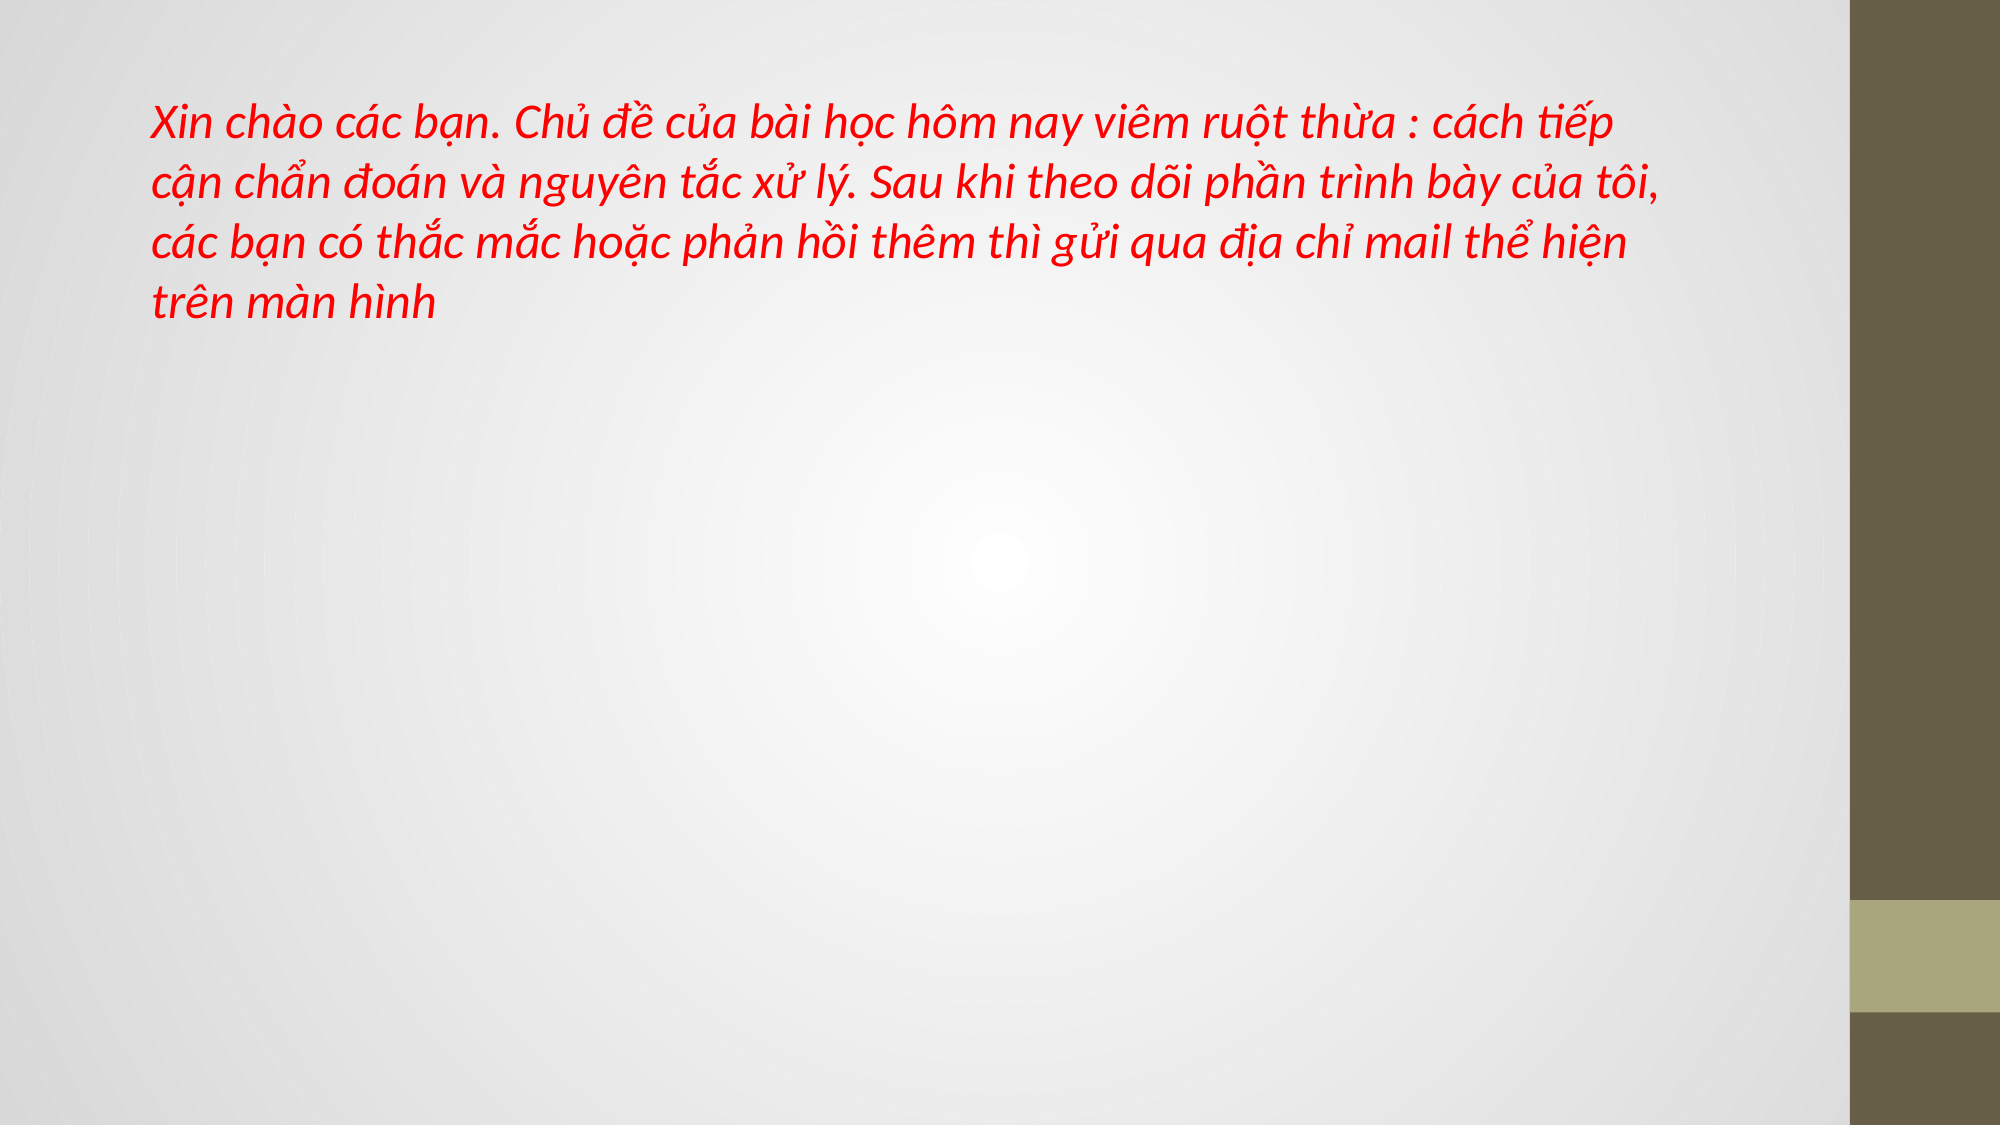

Xin chào các bạn. Chủ đề của bài học hôm nay viêm ruột thừa : cách tiếp cận chẩn đoán và nguyên tắc xử lý. Sau khi theo dõi phần trình bày của tôi, các bạn có thắc mắc hoặc phản hồi thêm thì gửi qua địa chỉ mail thể hiện trên màn hình